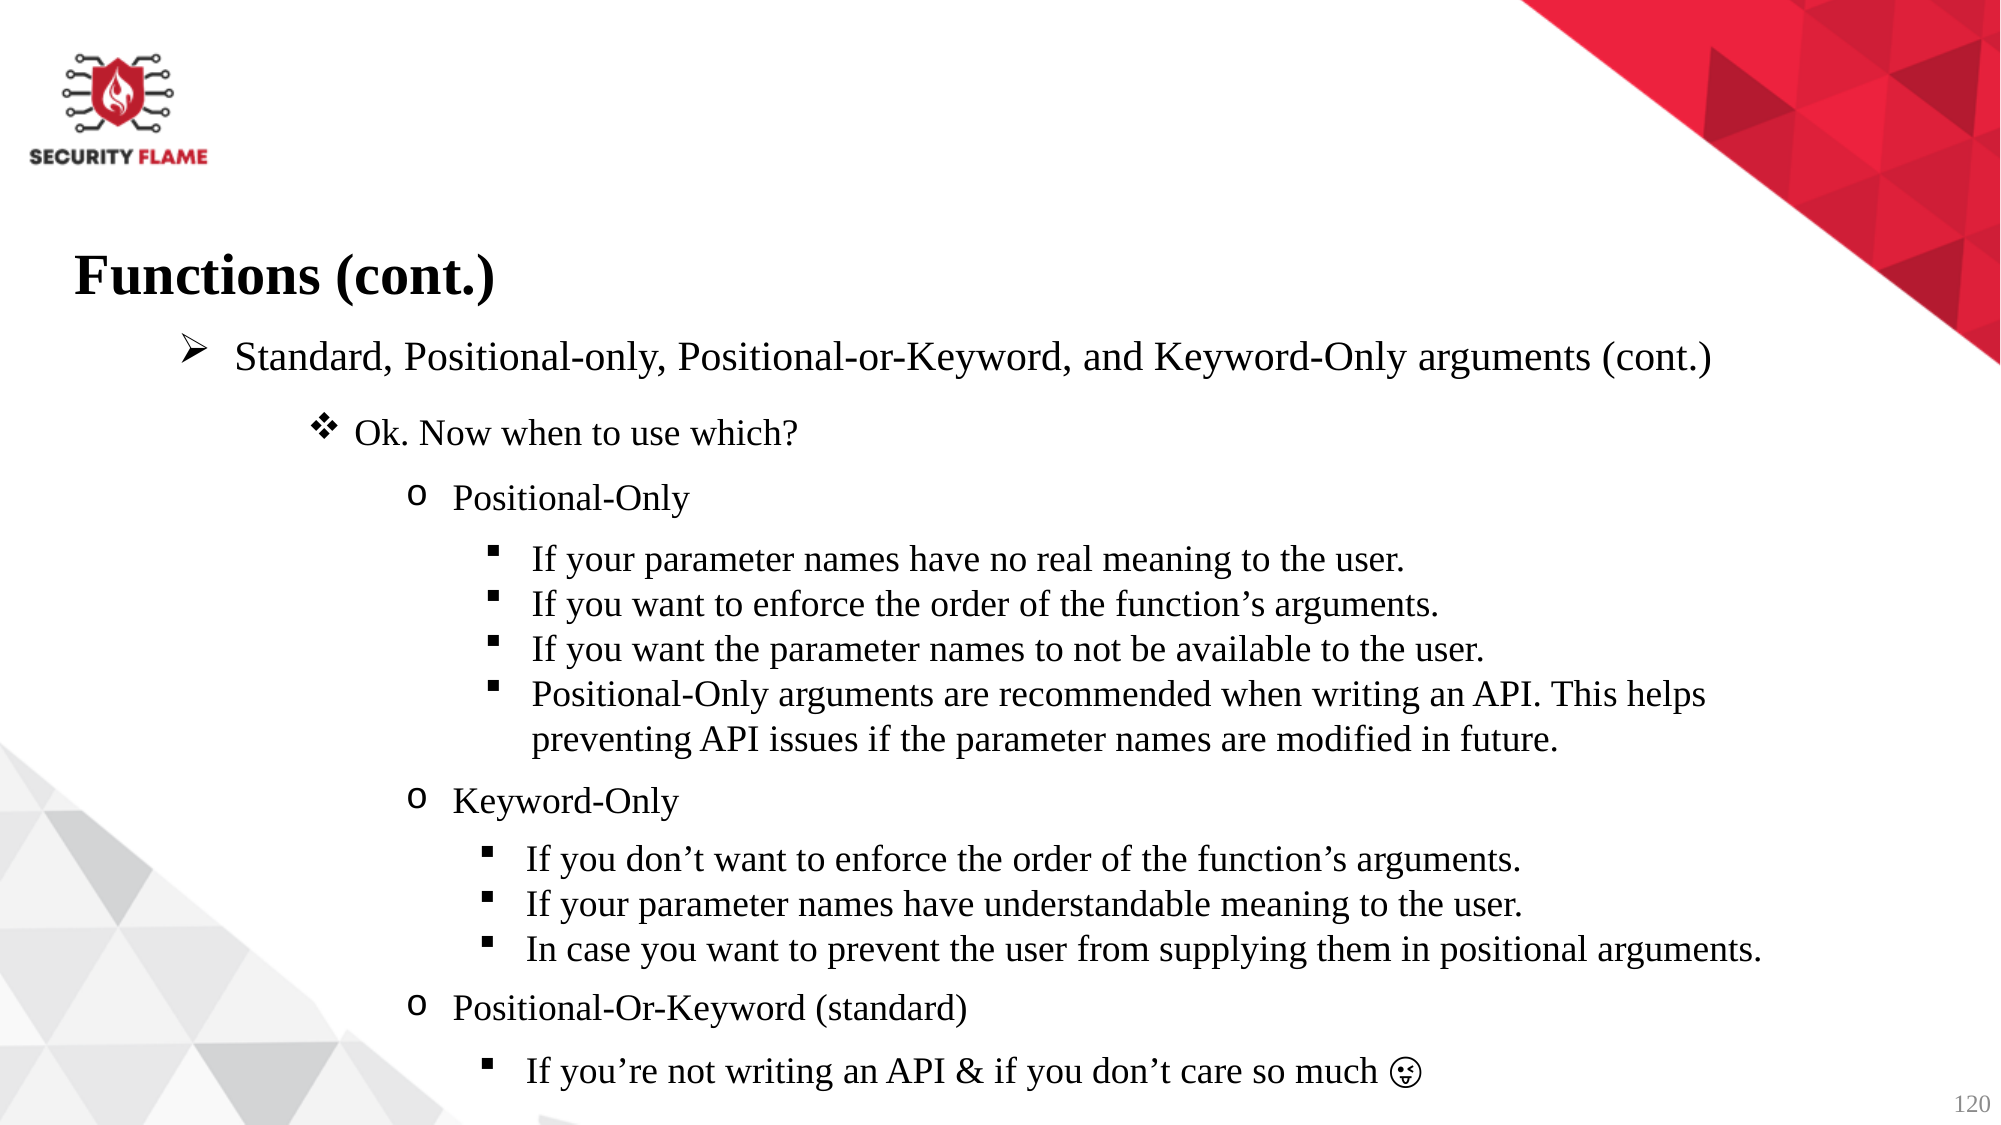

Functions (cont.)
Standard, Positional-only, Positional-or-Keyword, and Keyword-Only arguments (cont.)
Ok. Now when to use which?
Positional-Only
If your parameter names have no real meaning to the user.
If you want to enforce the order of the function’s arguments.
If you want the parameter names to not be available to the user.
Positional-Only arguments are recommended when writing an API. This helps preventing API issues if the parameter names are modified in future.
Keyword-Only
If you don’t want to enforce the order of the function’s arguments.
If your parameter names have understandable meaning to the user.
In case you want to prevent the user from supplying them in positional arguments.
Positional-Or-Keyword (standard)
If you’re not writing an API & if you don’t care so much 😜
120